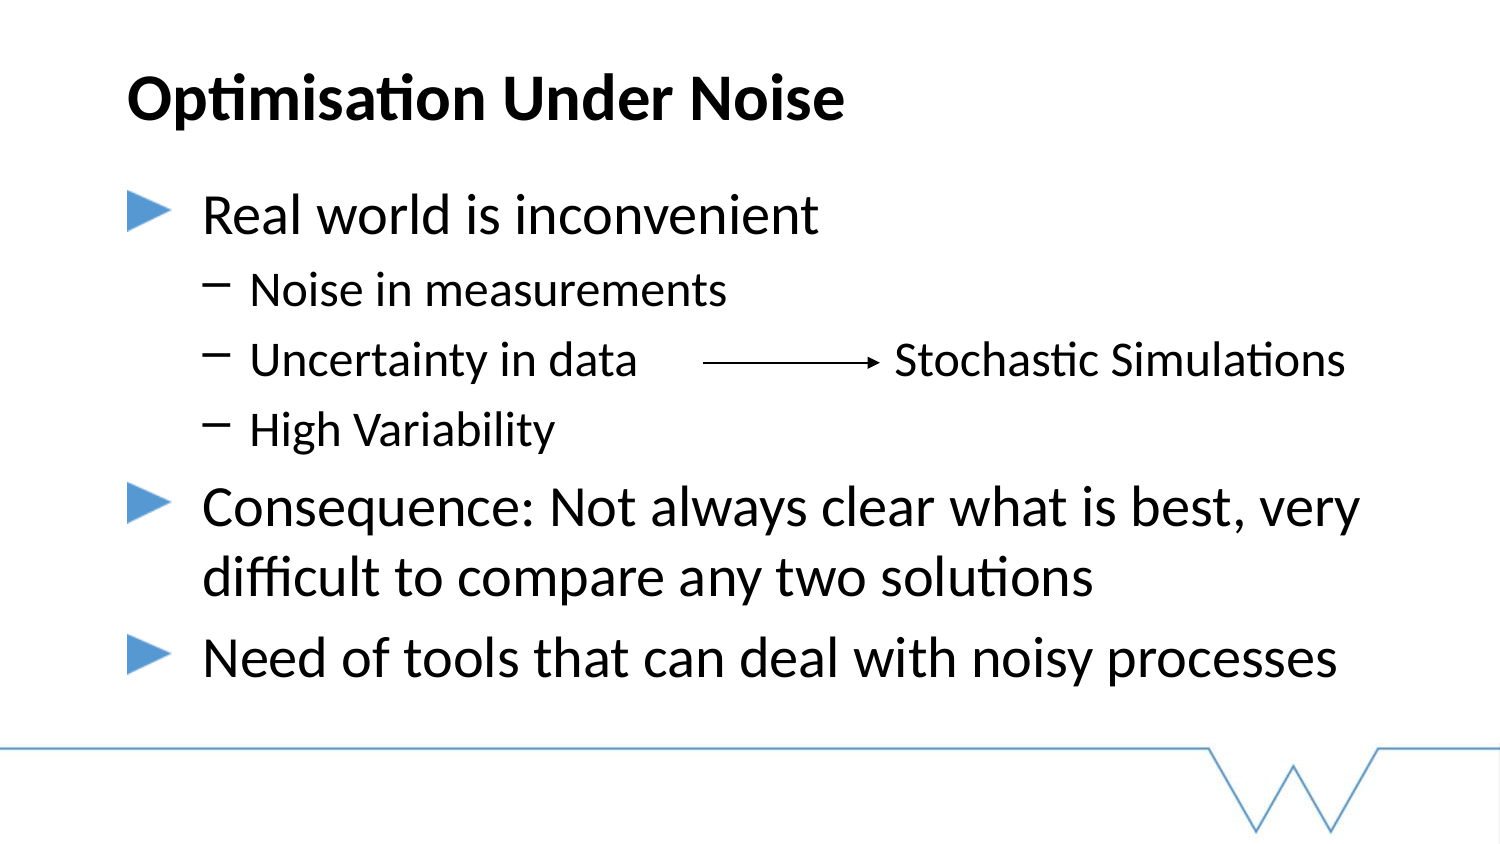

# Optimisation Under Noise
Real world is inconvenient
Noise in measurements
Uncertainty in data		    Stochastic Simulations
High Variability
Consequence: Not always clear what is best, very difficult to compare any two solutions
Need of tools that can deal with noisy processes